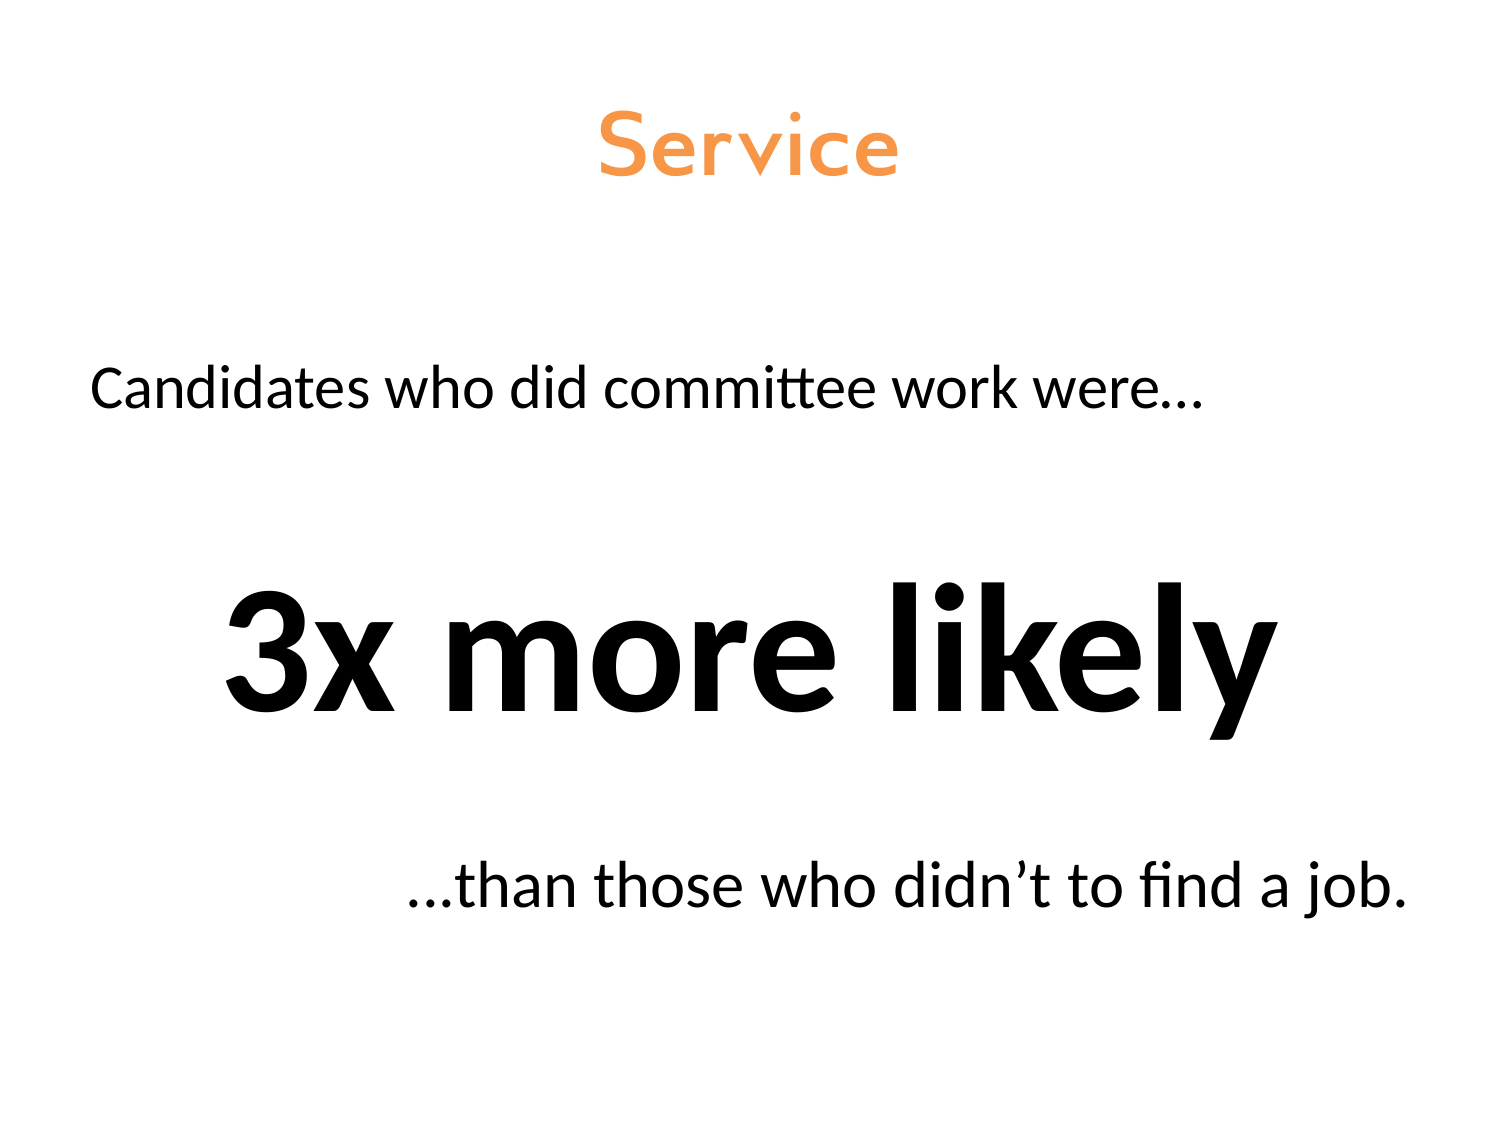

# Service
Candidates who did committee work were…
3x more likely
...than those who didn’t to find a job.